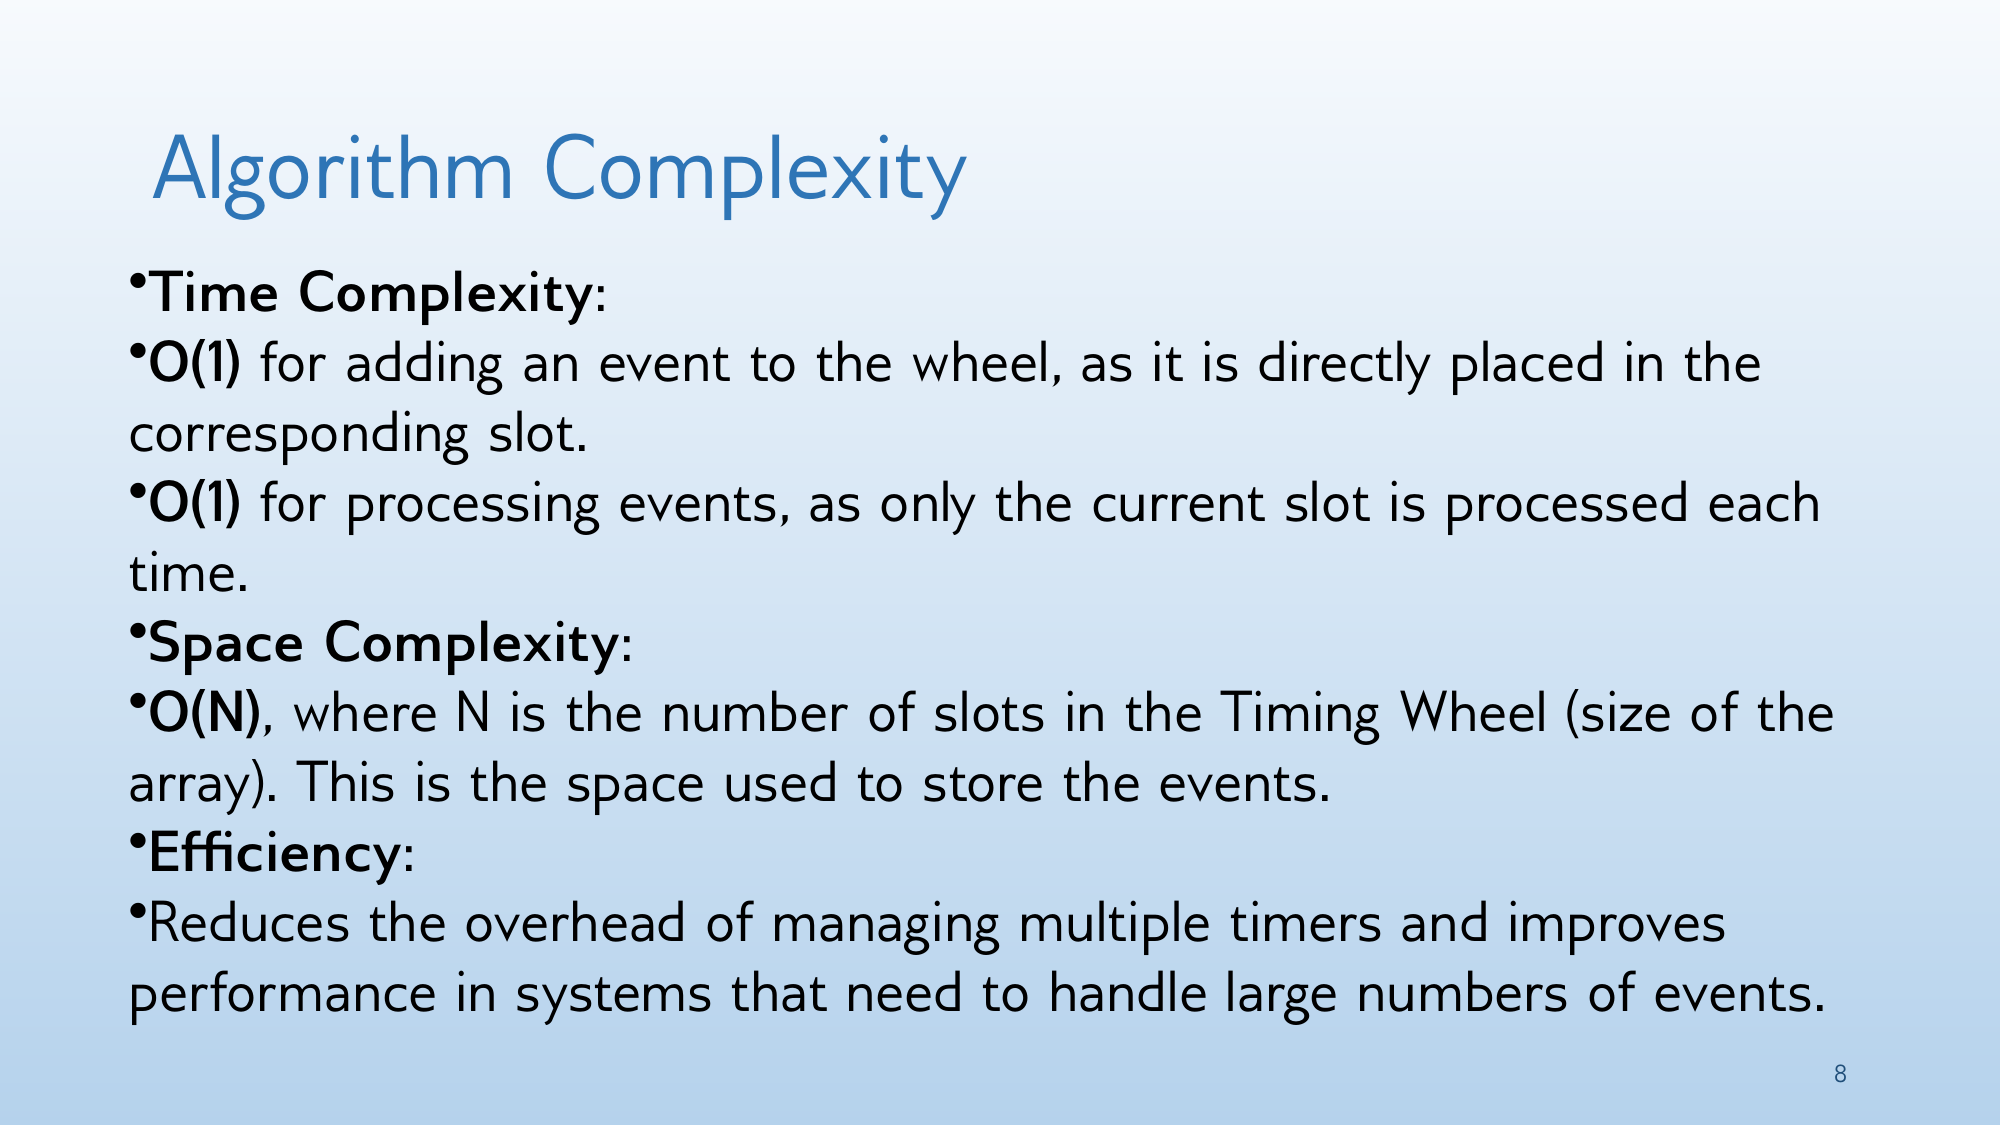

# Algorithm Complexity
Time Complexity:
O(1) for adding an event to the wheel, as it is directly placed in the corresponding slot.
O(1) for processing events, as only the current slot is processed each time.
Space Complexity:
O(N), where N is the number of slots in the Timing Wheel (size of the array). This is the space used to store the events.
Efficiency:
Reduces the overhead of managing multiple timers and improves performance in systems that need to handle large numbers of events.

8